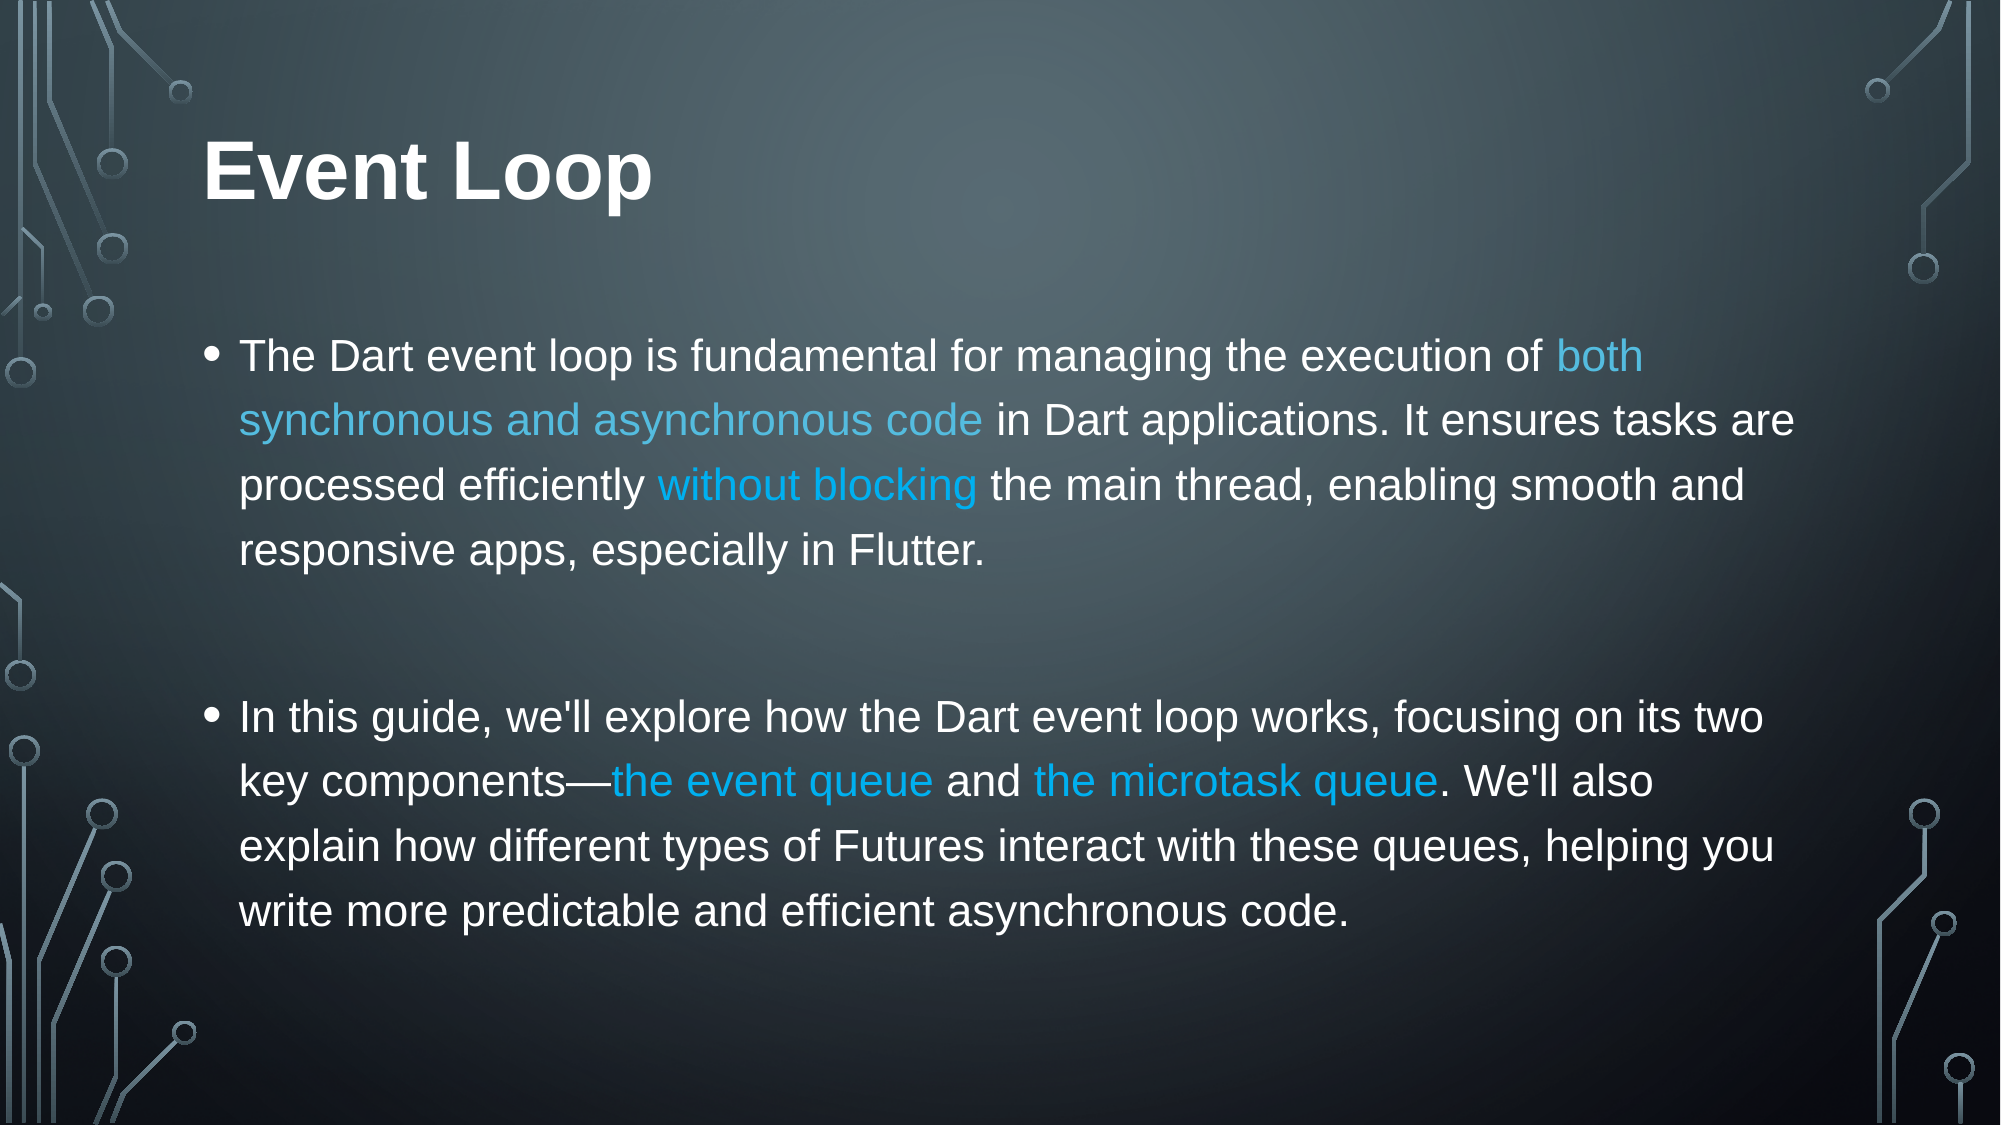

# Event Loop
The Dart event loop is fundamental for managing the execution of both synchronous and asynchronous code in Dart applications. It ensures tasks are processed efficiently without blocking the main thread, enabling smooth and responsive apps, especially in Flutter.

In this guide, we'll explore how the Dart event loop works, focusing on its two key components—the event queue and the microtask queue. We'll also explain how different types of Futures interact with these queues, helping you write more predictable and efficient asynchronous code.